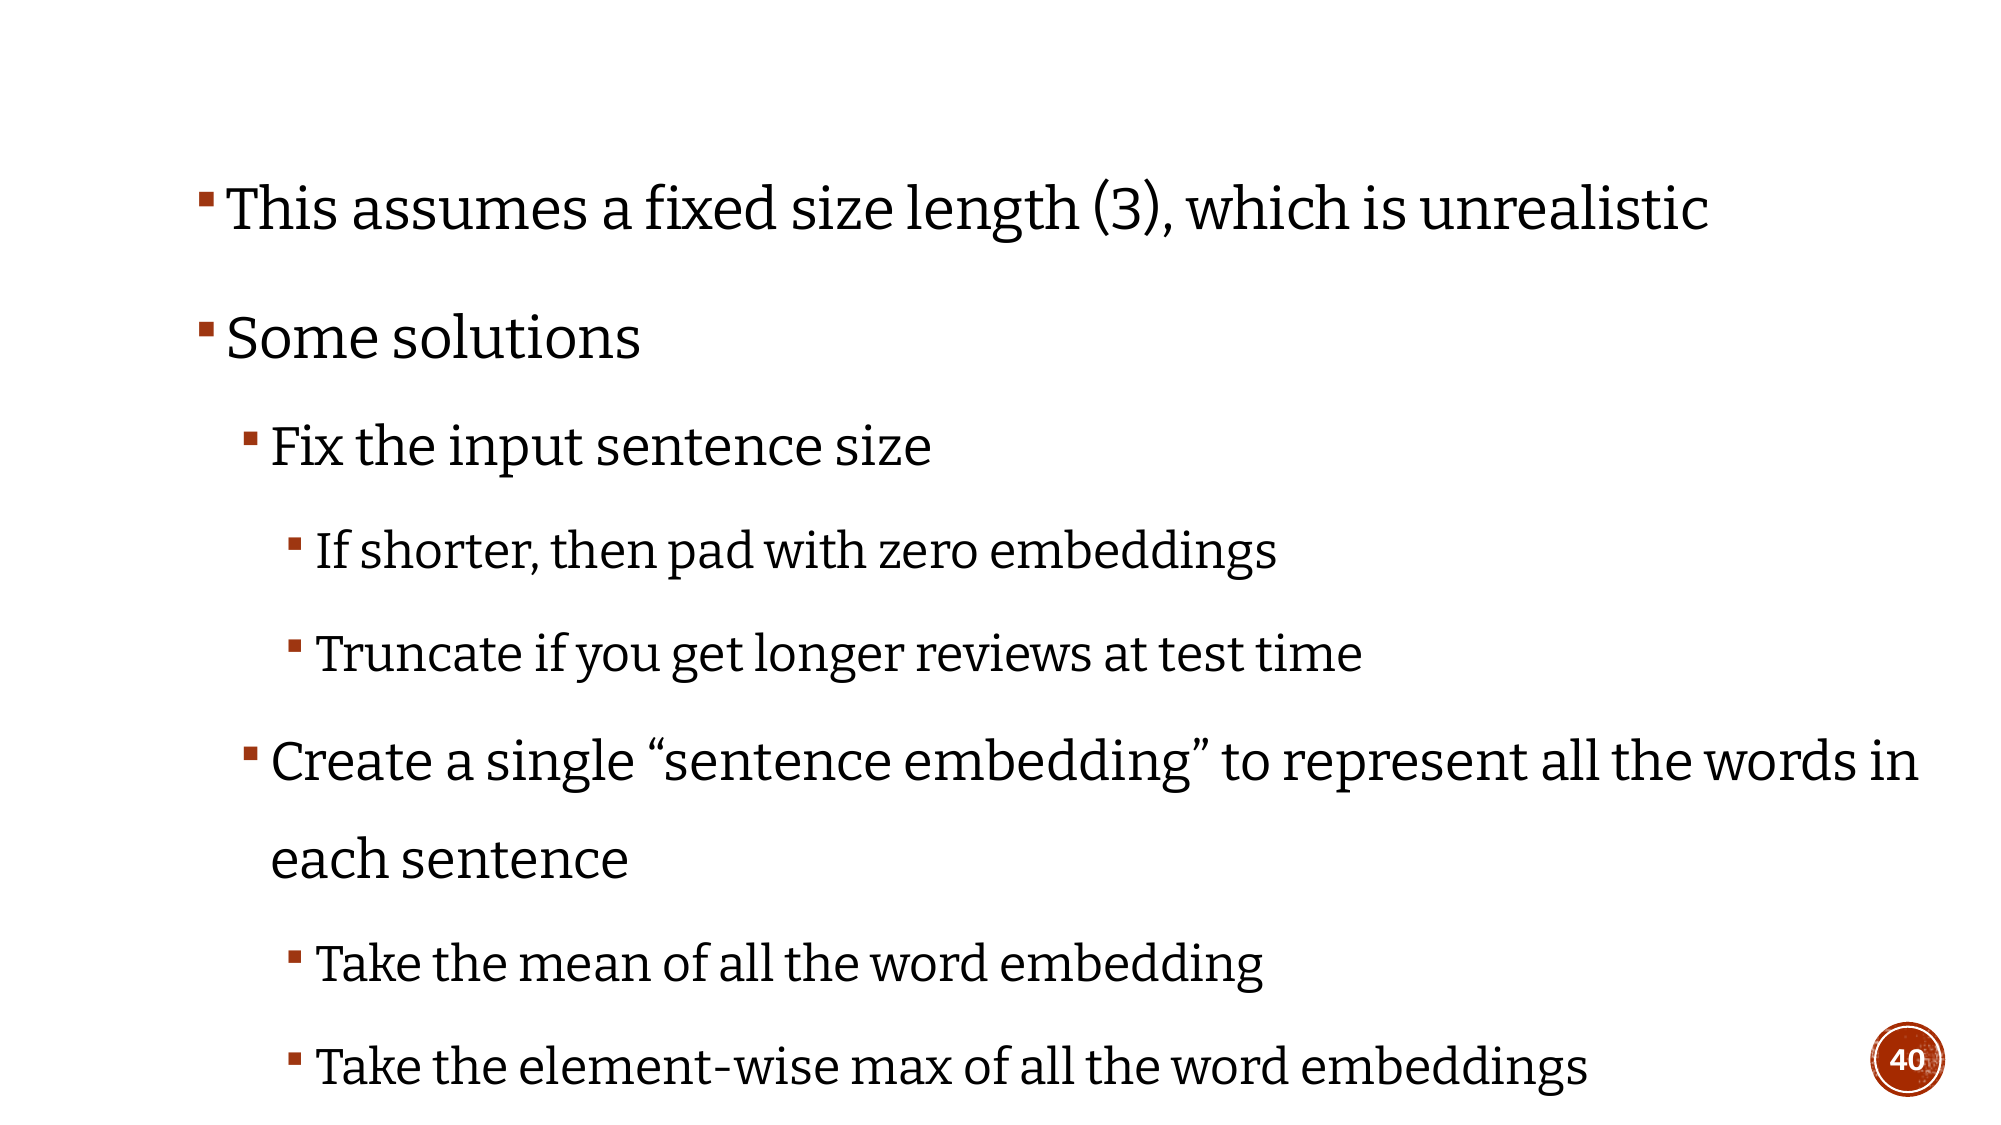

This assumes a fixed size length (3), which is unrealistic
Some solutions
Fix the input sentence size
If shorter, then pad with zero embeddings
Truncate if you get longer reviews at test time
Create a single “sentence embedding” to represent all the words in each sentence
Take the mean of all the word embedding
Take the element-wise max of all the word embeddings
40